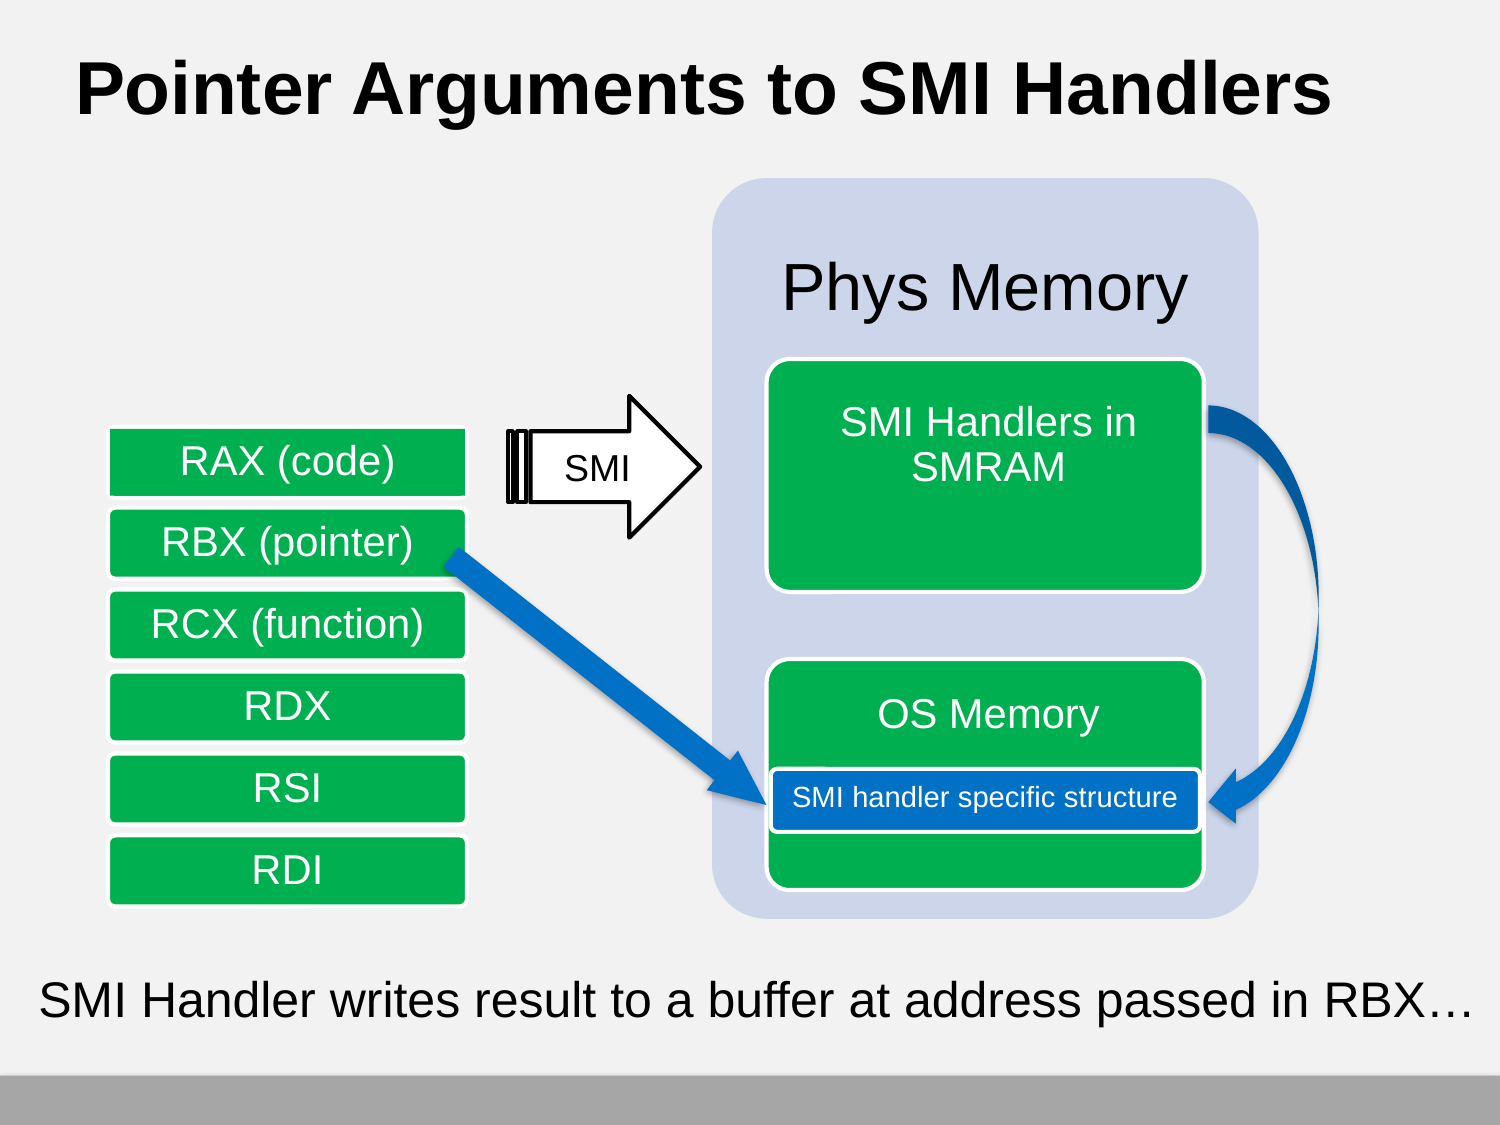

# Pointer Arguments to SMI Handlers
Phys Memory
SMI Handlers in SMRAM

OS Memory

SMI

RAX (code)

RBX (pointer)

RCX (function)

RDX

RSI
SMI handler specific structure

RDI
SMI Handler writes result to a buffer at address passed in RBX…